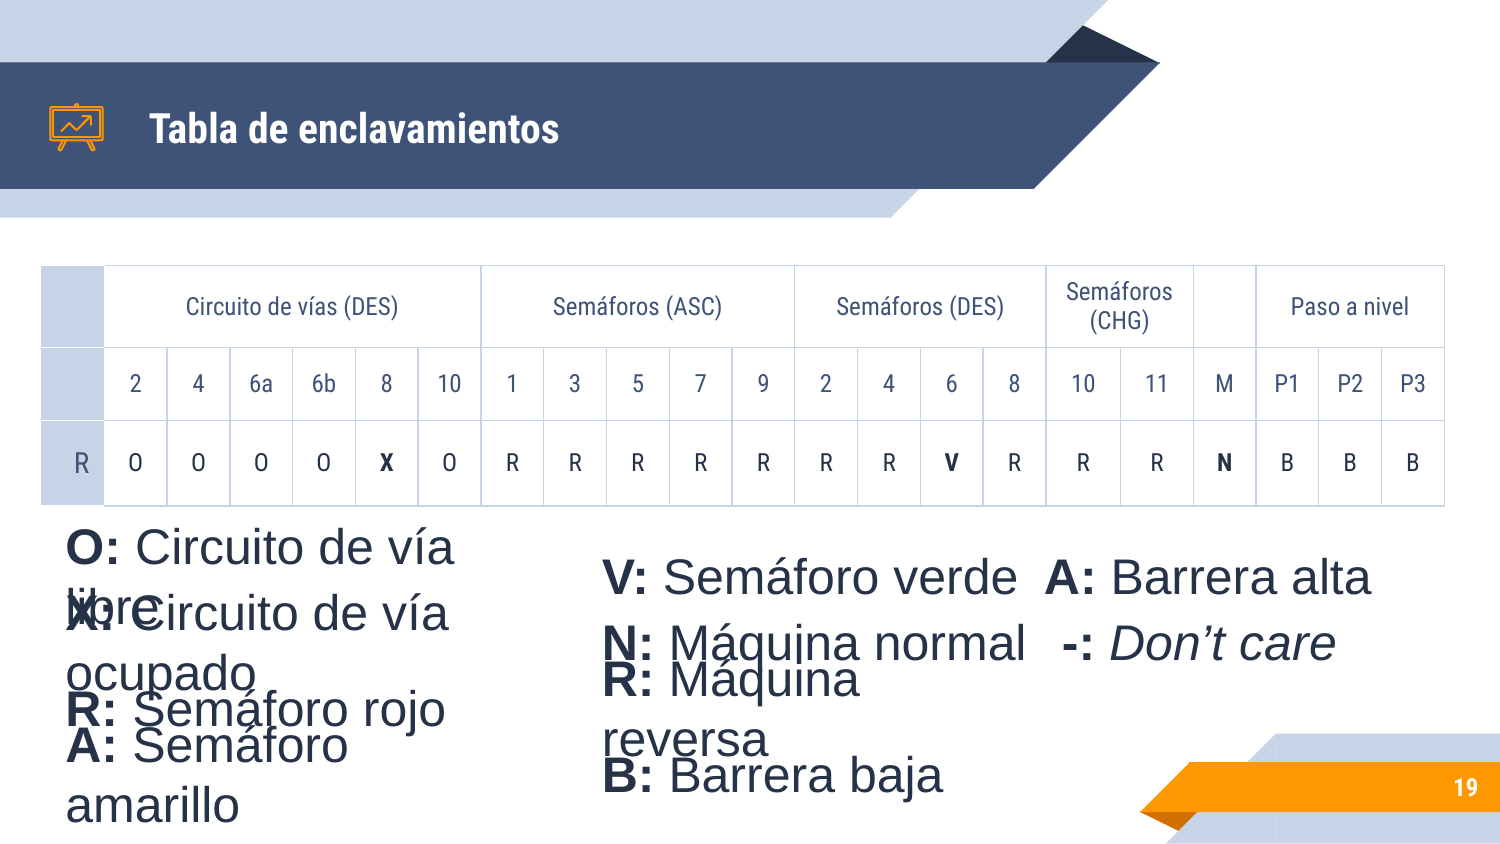

# Tabla de enclavamientos

|  | Circuito de vías (DES) |  |  |  |  |  | Semáforos (ASC) |  |  |  |  | Semáforos (DES) |  |  |  | Semáforos (CHG) |  |  | Paso a nivel |  |  |
| --- | --- | --- | --- | --- | --- | --- | --- | --- | --- | --- | --- | --- | --- | --- | --- | --- | --- | --- | --- | --- | --- |
|  | 2 | 4 | 6a | 6b | 8 | 10 | 1 | 3 | 5 | 7 | 9 | 2 | 4 | 6 | 8 | 10 | 11 | M | P1 | P2 | P3 |
| R | O | O | O | O | X | O | R | R | R | R | R | R | R | V | R | R | R | N | B | B | B |
V: Semáforo verde
O: Circuito de vía libre
A: Barrera alta
X: Circuito de vía ocupado
N: Máquina normal
-: Don’t care
R: Semáforo rojo
R: Máquina reversa
A: Semáforo amarillo
B: Barrera baja
19